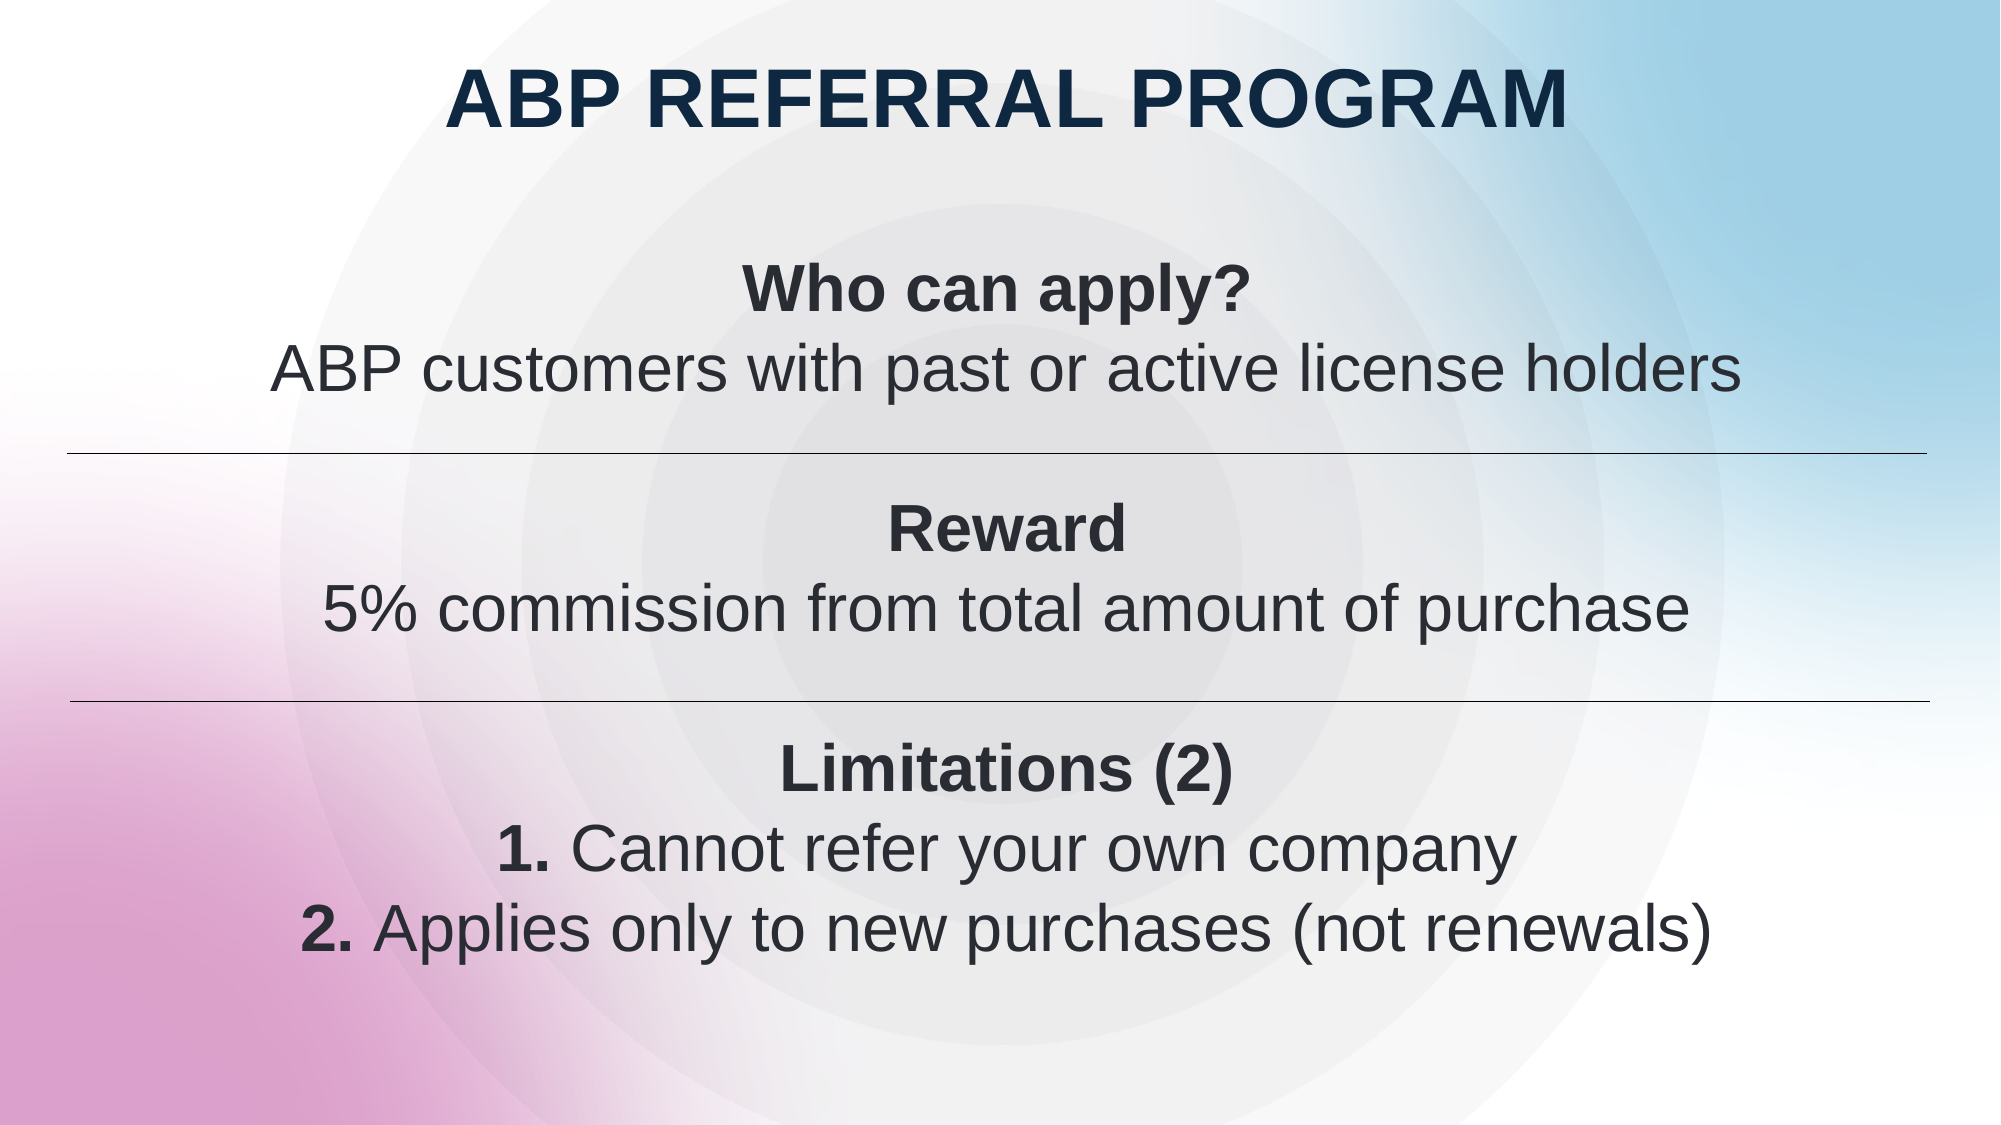

ABP REFERRAL PROGRAM
Who can apply?
ABP customers with past or active license holders
Reward
5% commission from total amount of purchase
Limitations (2)
1. Cannot refer your own company
2. Applies only to new purchases (not renewals)